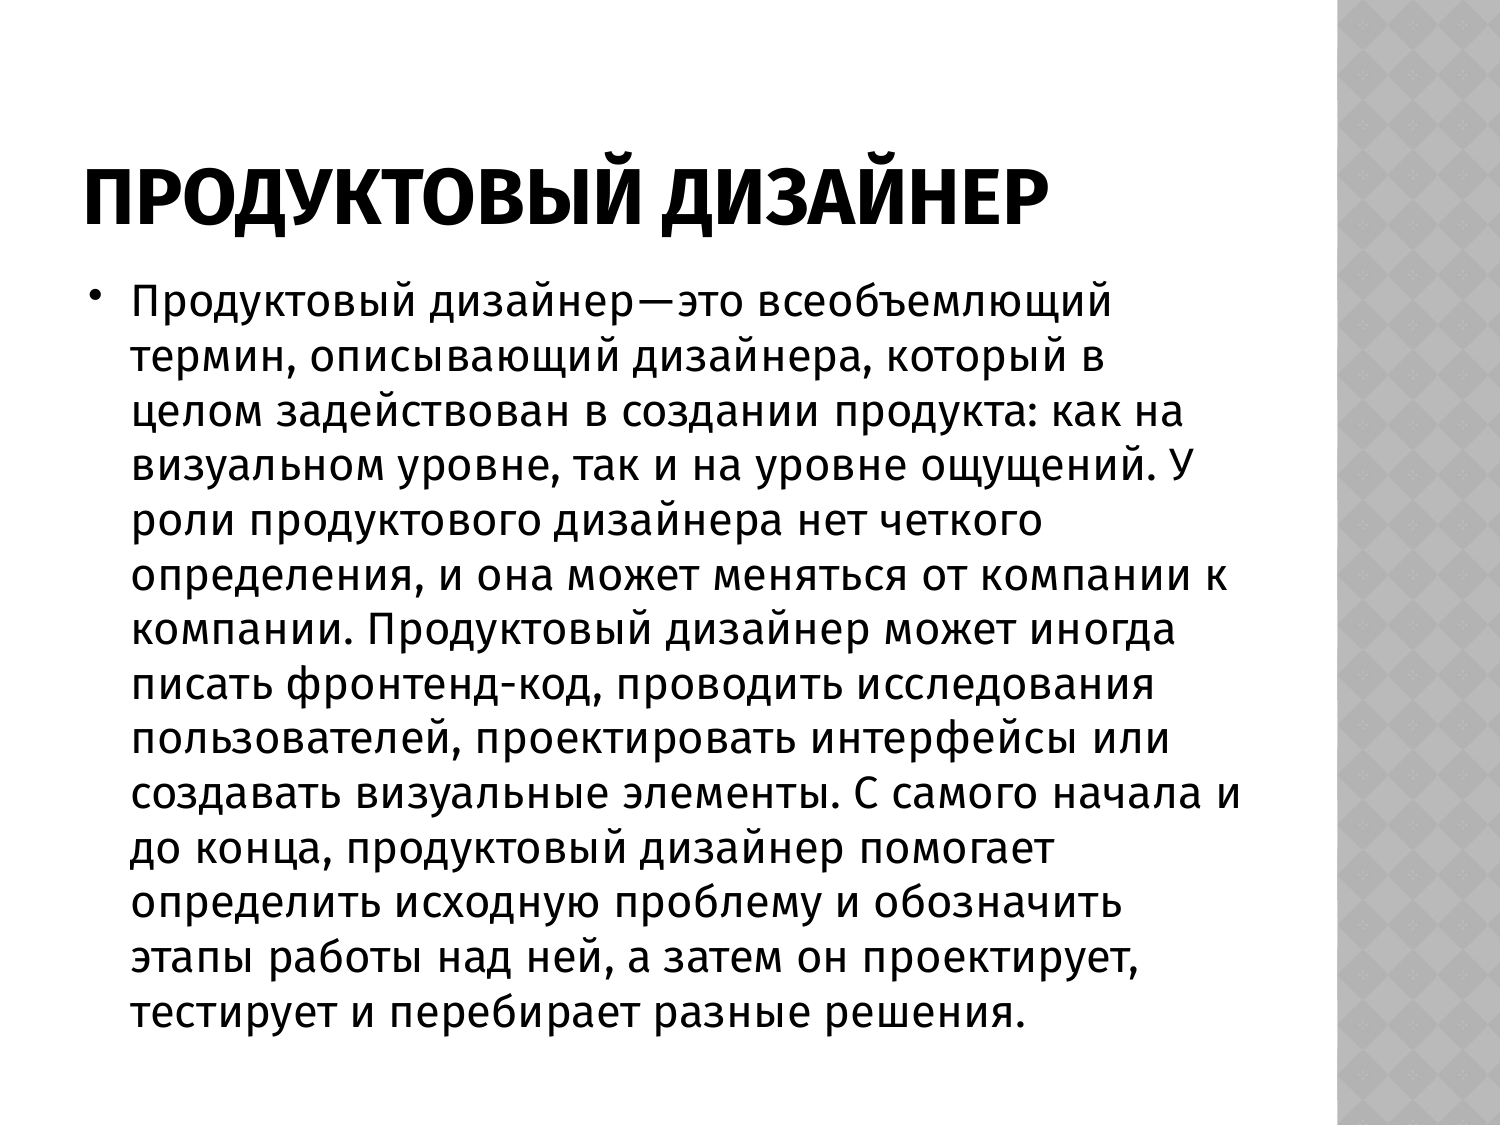

# Продуктовый дизайнер
Продуктовый дизайнер — это всеобъемлющий термин, описывающий дизайнера, который в целом задействован в создании продукта: как на визуальном уровне, так и на уровне ощущений. У роли продуктового дизайнера нет четкого определения, и она может меняться от компании к компании. Продуктовый дизайнер может иногда писать фронтенд-код, проводить исследования пользователей, проектировать интерфейсы или создавать визуальные элементы. С самого начала и до конца, продуктовый дизайнер помогает определить исходную проблему и обозначить этапы работы над ней, а затем он проектирует, тестирует и перебирает разные решения.